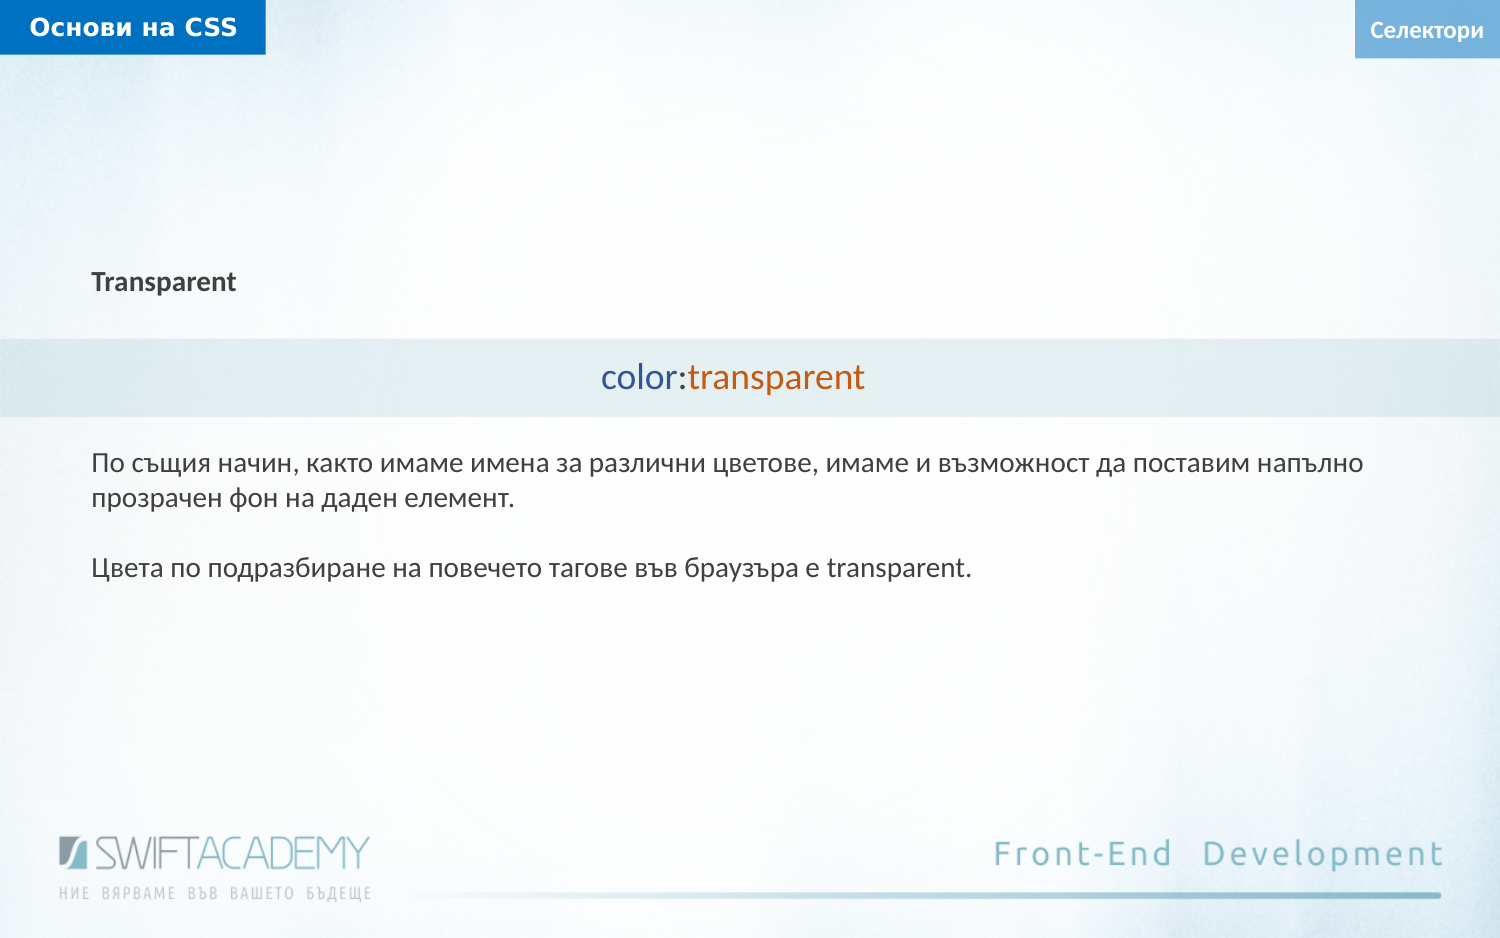

Основи на CSS
Селектори
Transparent

color:transparent
По същия начин, както имаме имена за различни цветове, имаме и възможност да поставим напълно прозрачен фон на даден елемент.
Цвета по подразбиране на повечето тагове във браузъра е transparent.